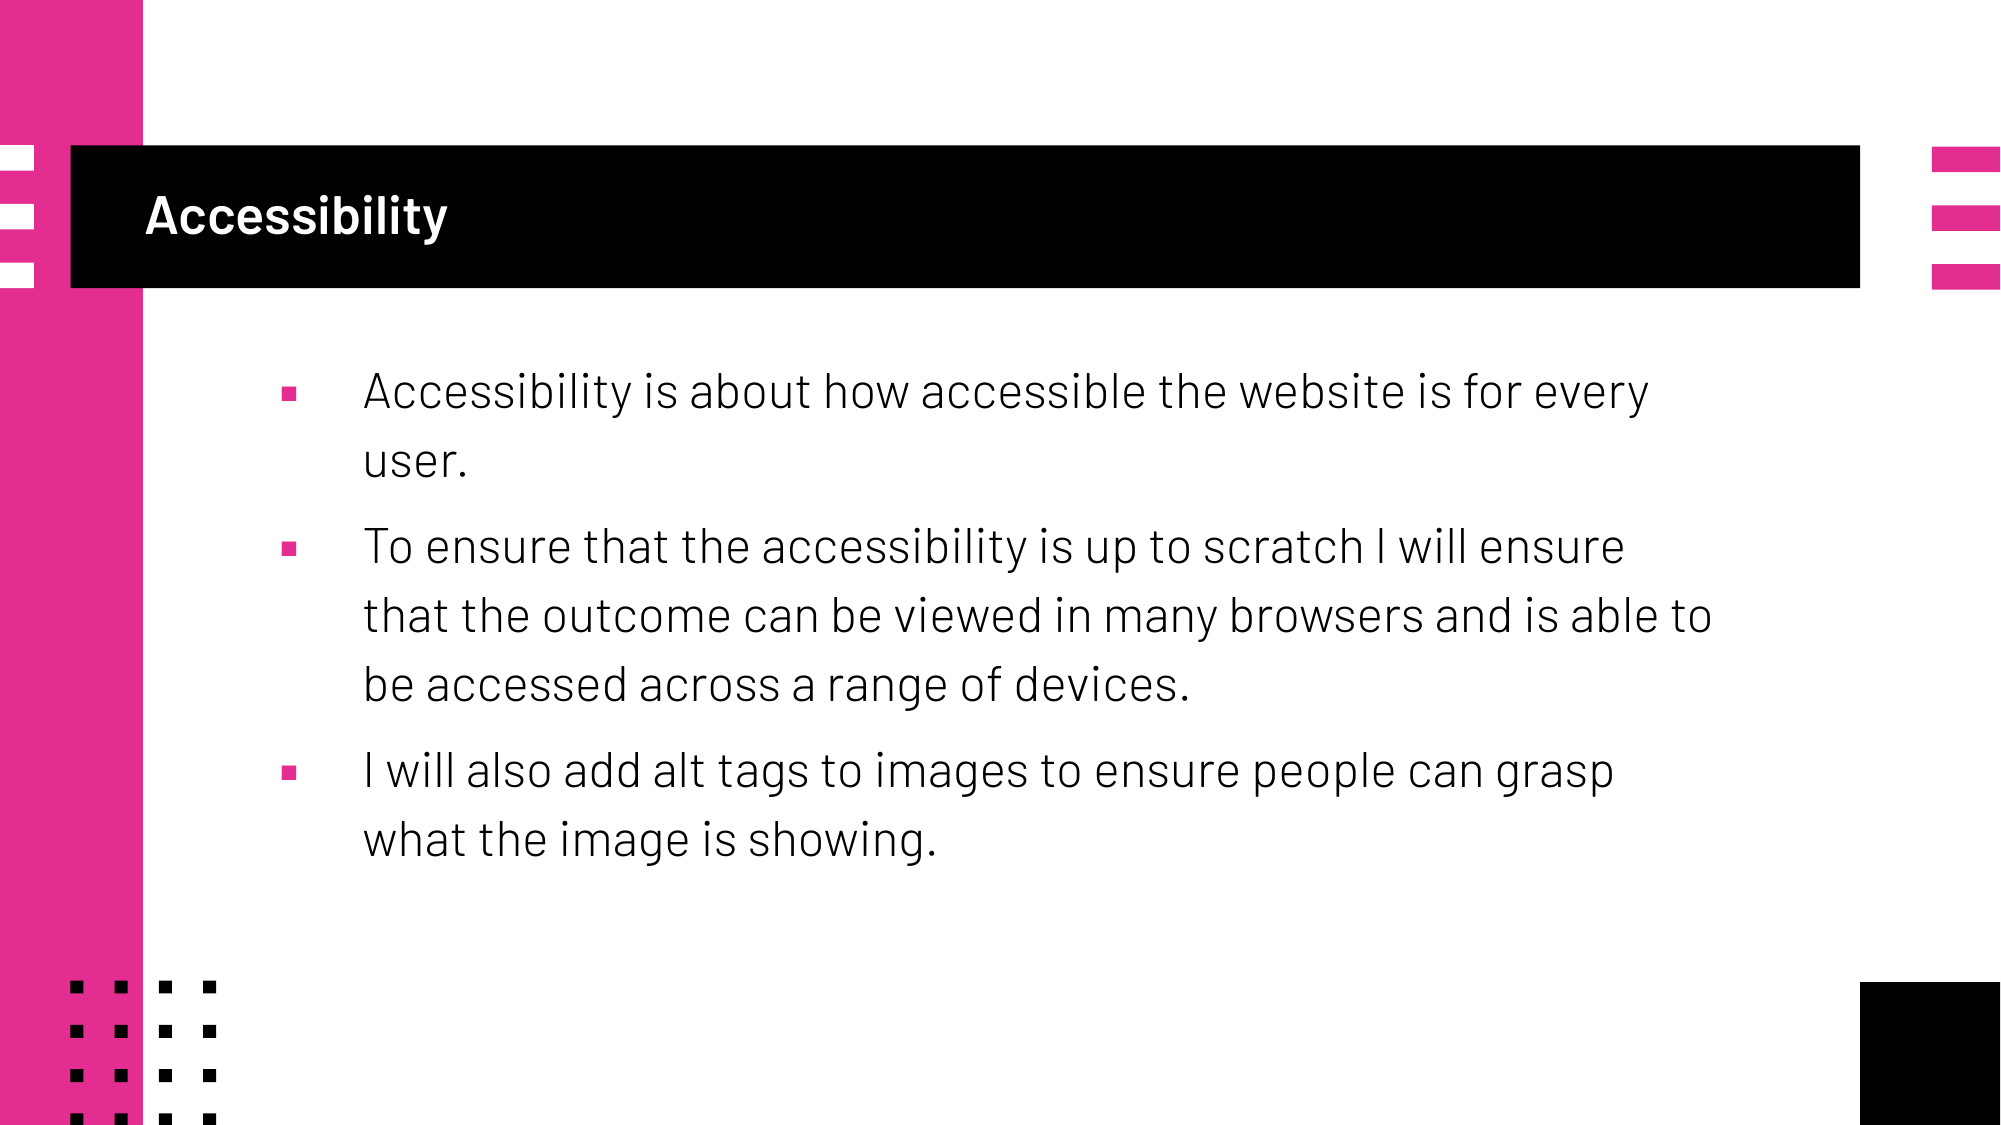

# Accessibility
Accessibility is about how accessible the website is for every user.
To ensure that the accessibility is up to scratch I will ensure that the outcome can be viewed in many browsers and is able to be accessed across a range of devices.
I will also add alt tags to images to ensure people can grasp what the image is showing.